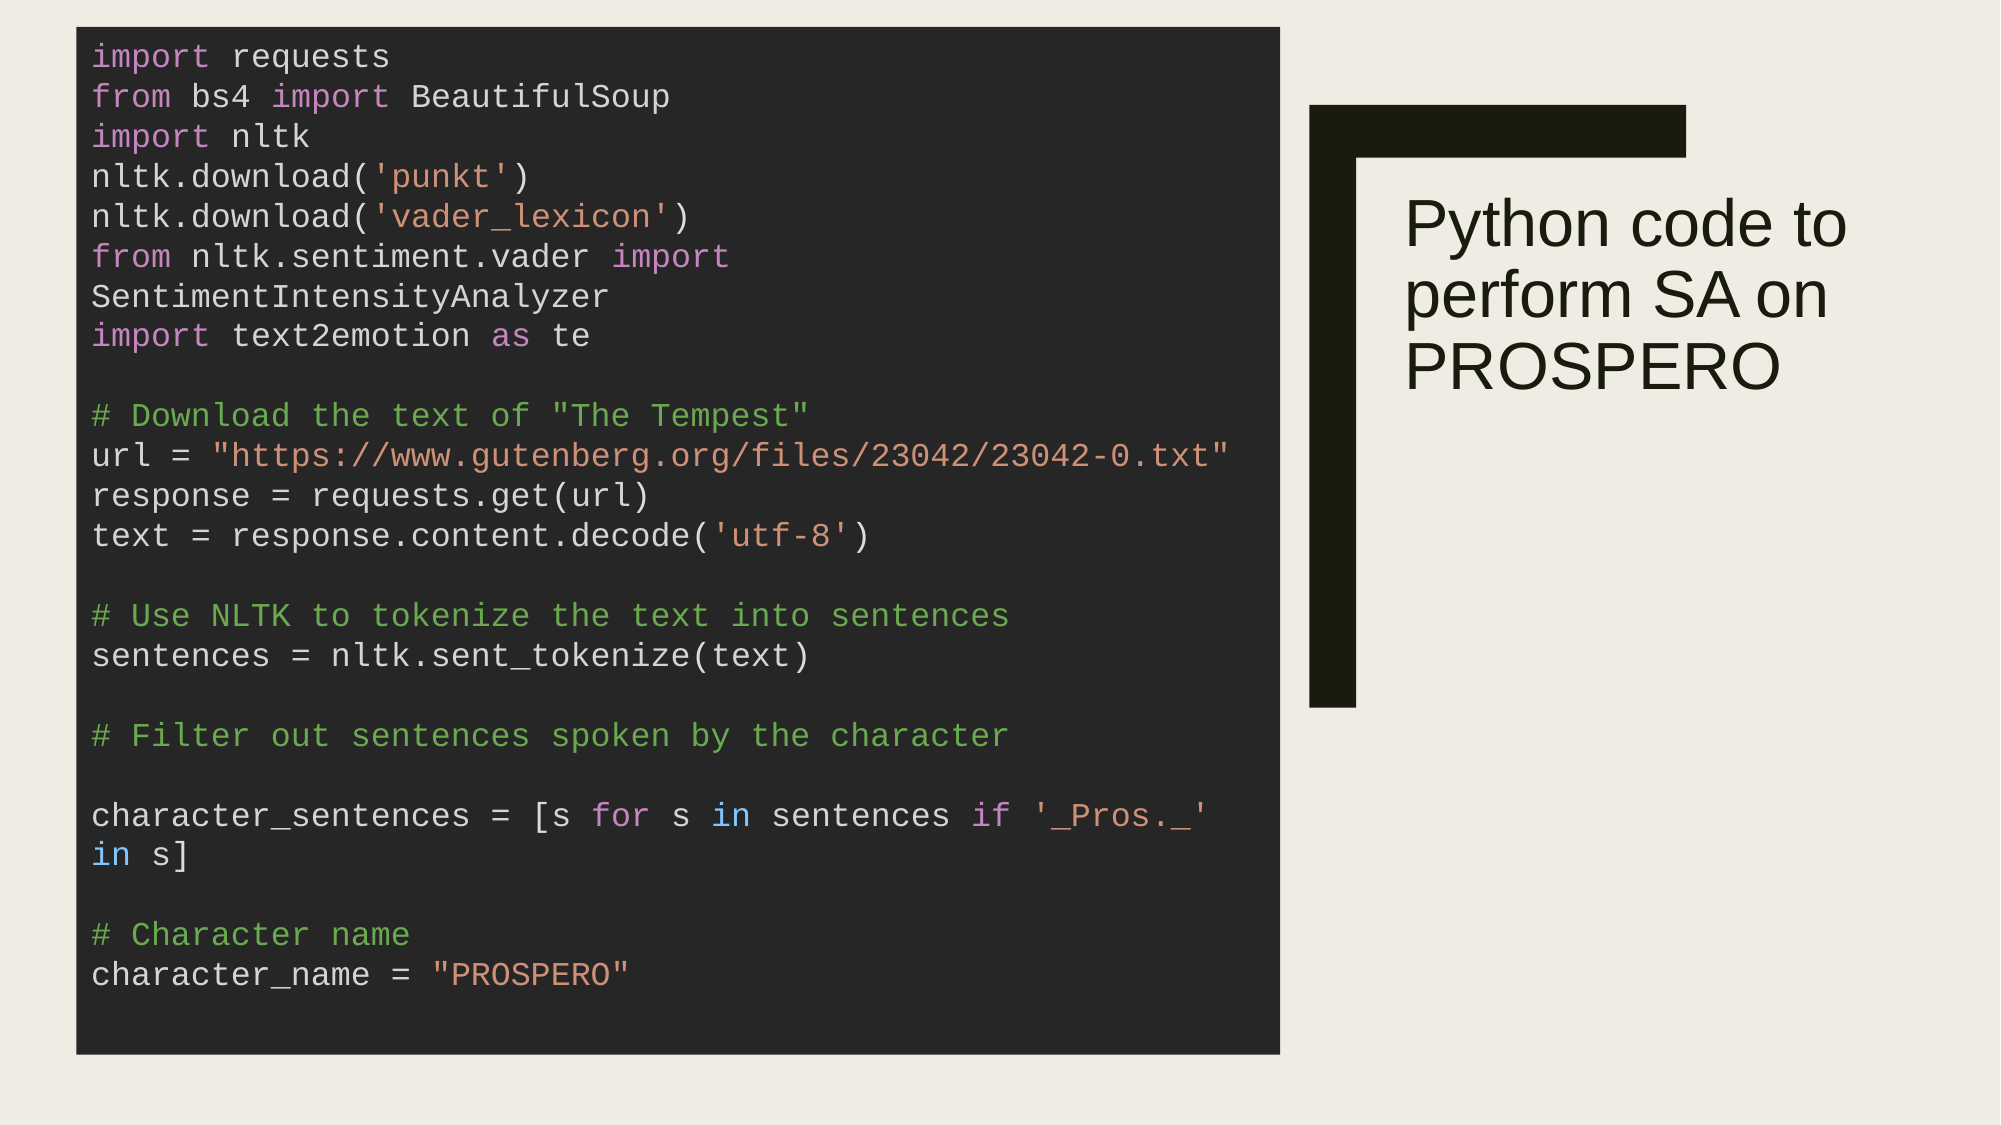

import requests
from bs4 import BeautifulSoup
import nltk
nltk.download('punkt')
nltk.download('vader_lexicon')
from nltk.sentiment.vader import SentimentIntensityAnalyzer
import text2emotion as te
# Download the text of "The Tempest"
url = "https://www.gutenberg.org/files/23042/23042-0.txt"
response = requests.get(url)
text = response.content.decode('utf-8')
# Use NLTK to tokenize the text into sentences
sentences = nltk.sent_tokenize(text)
# Filter out sentences spoken by the character
character_sentences = [s for s in sentences if '_Pros._' in s]
# Character name
character_name = "PROSPERO"

# Python code to perform SA on PROSPERO